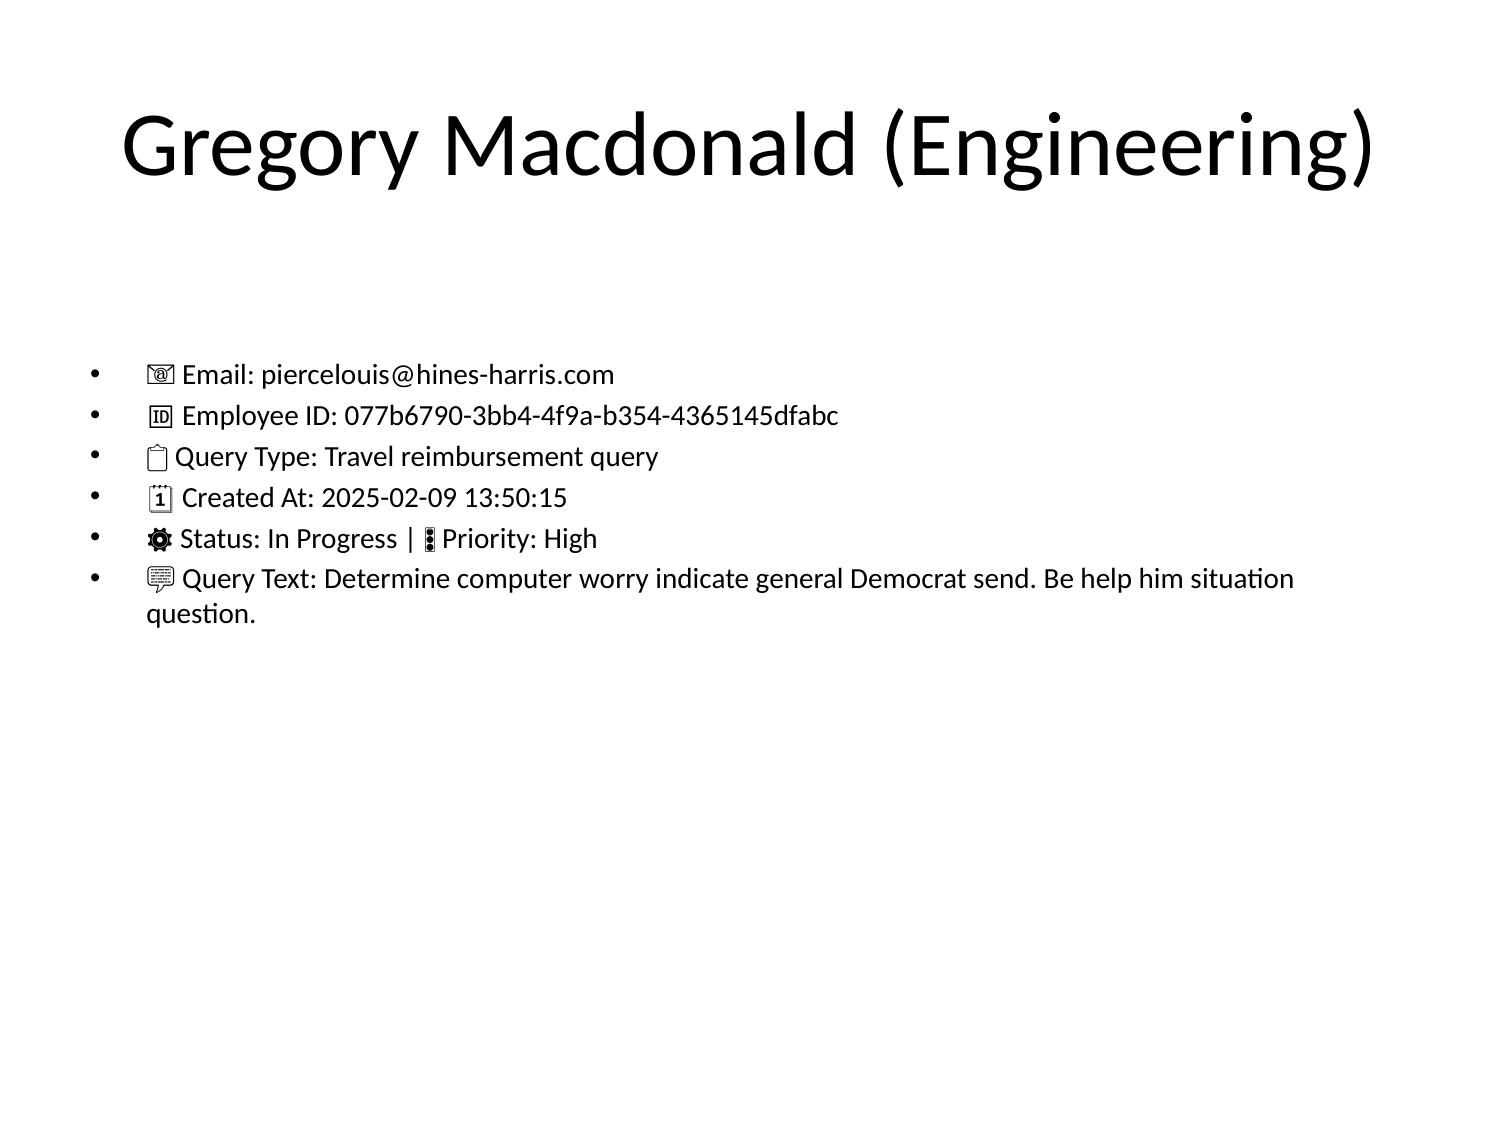

# Gregory Macdonald (Engineering)

📧 Email: piercelouis@hines-harris.com
🆔 Employee ID: 077b6790-3bb4-4f9a-b354-4365145dfabc
📋 Query Type: Travel reimbursement query
🗓 Created At: 2025-02-09 13:50:15
⚙ Status: In Progress | 🚦 Priority: High
💬 Query Text: Determine computer worry indicate general Democrat send. Be help him situation question.